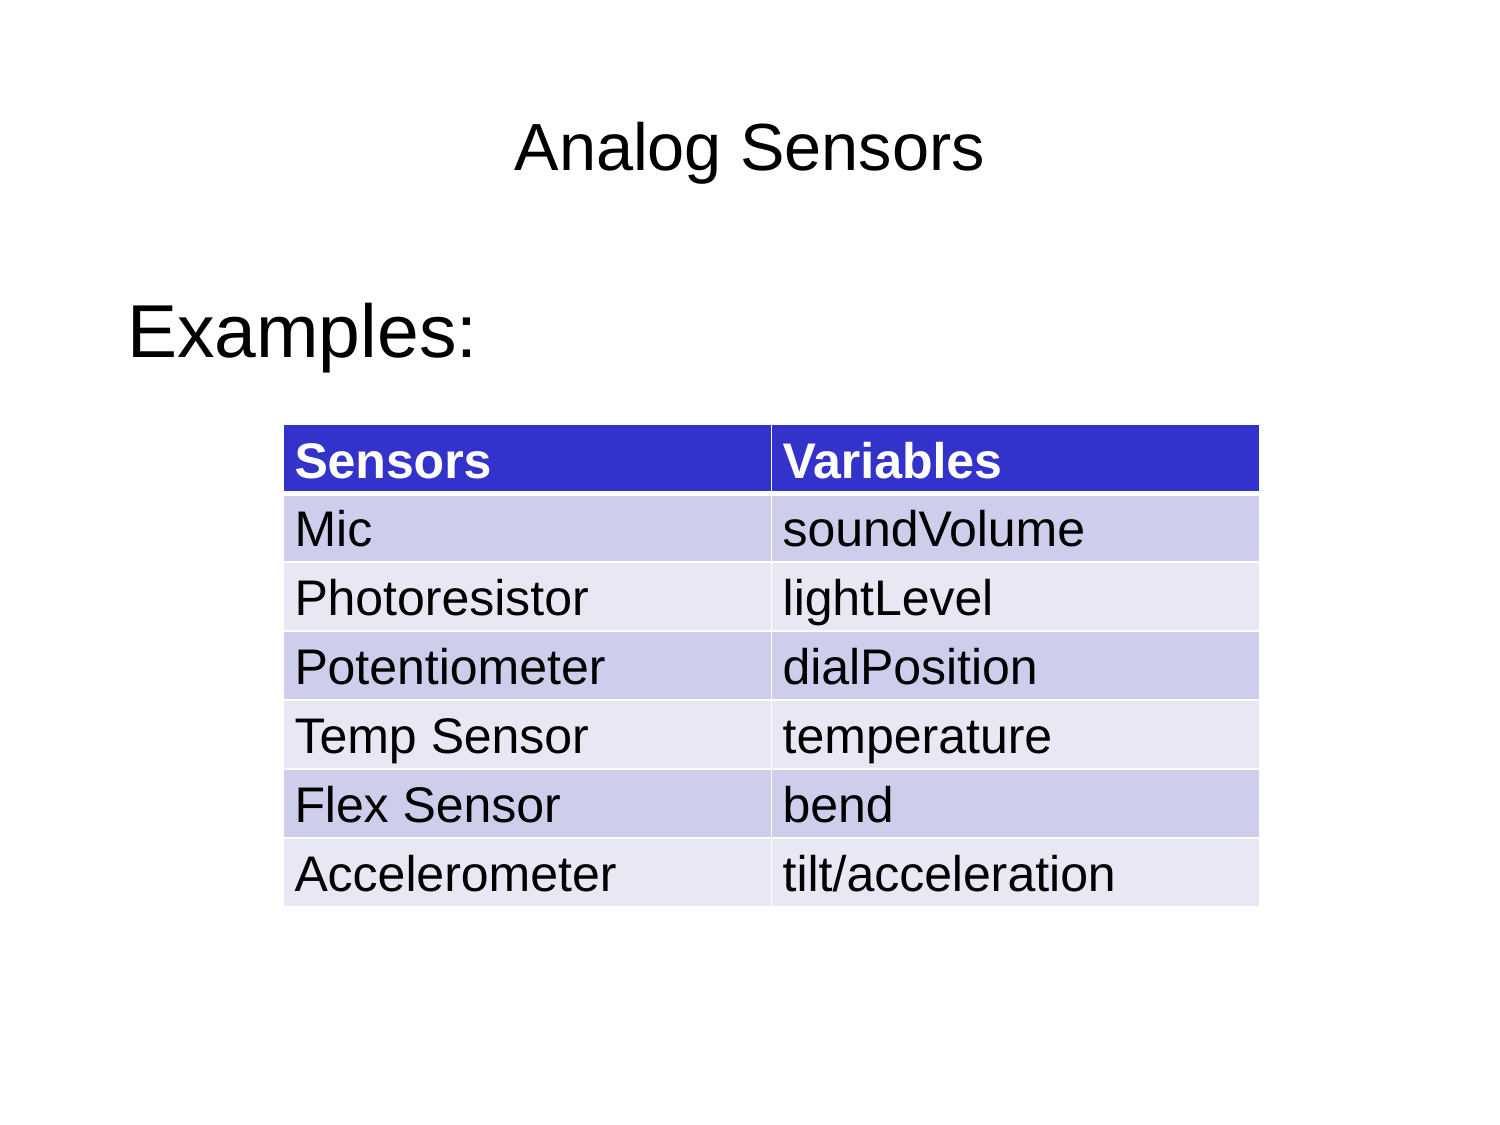

# Analog Sensors
Examples:

| Sensors | Variables |
| --- | --- |
| Mic | soundVolume |
| Photoresistor | lightLevel |
| Potentiometer | dialPosition |
| Temp Sensor | temperature |
| Flex Sensor | bend |
| Accelerometer | tilt/acceleration |